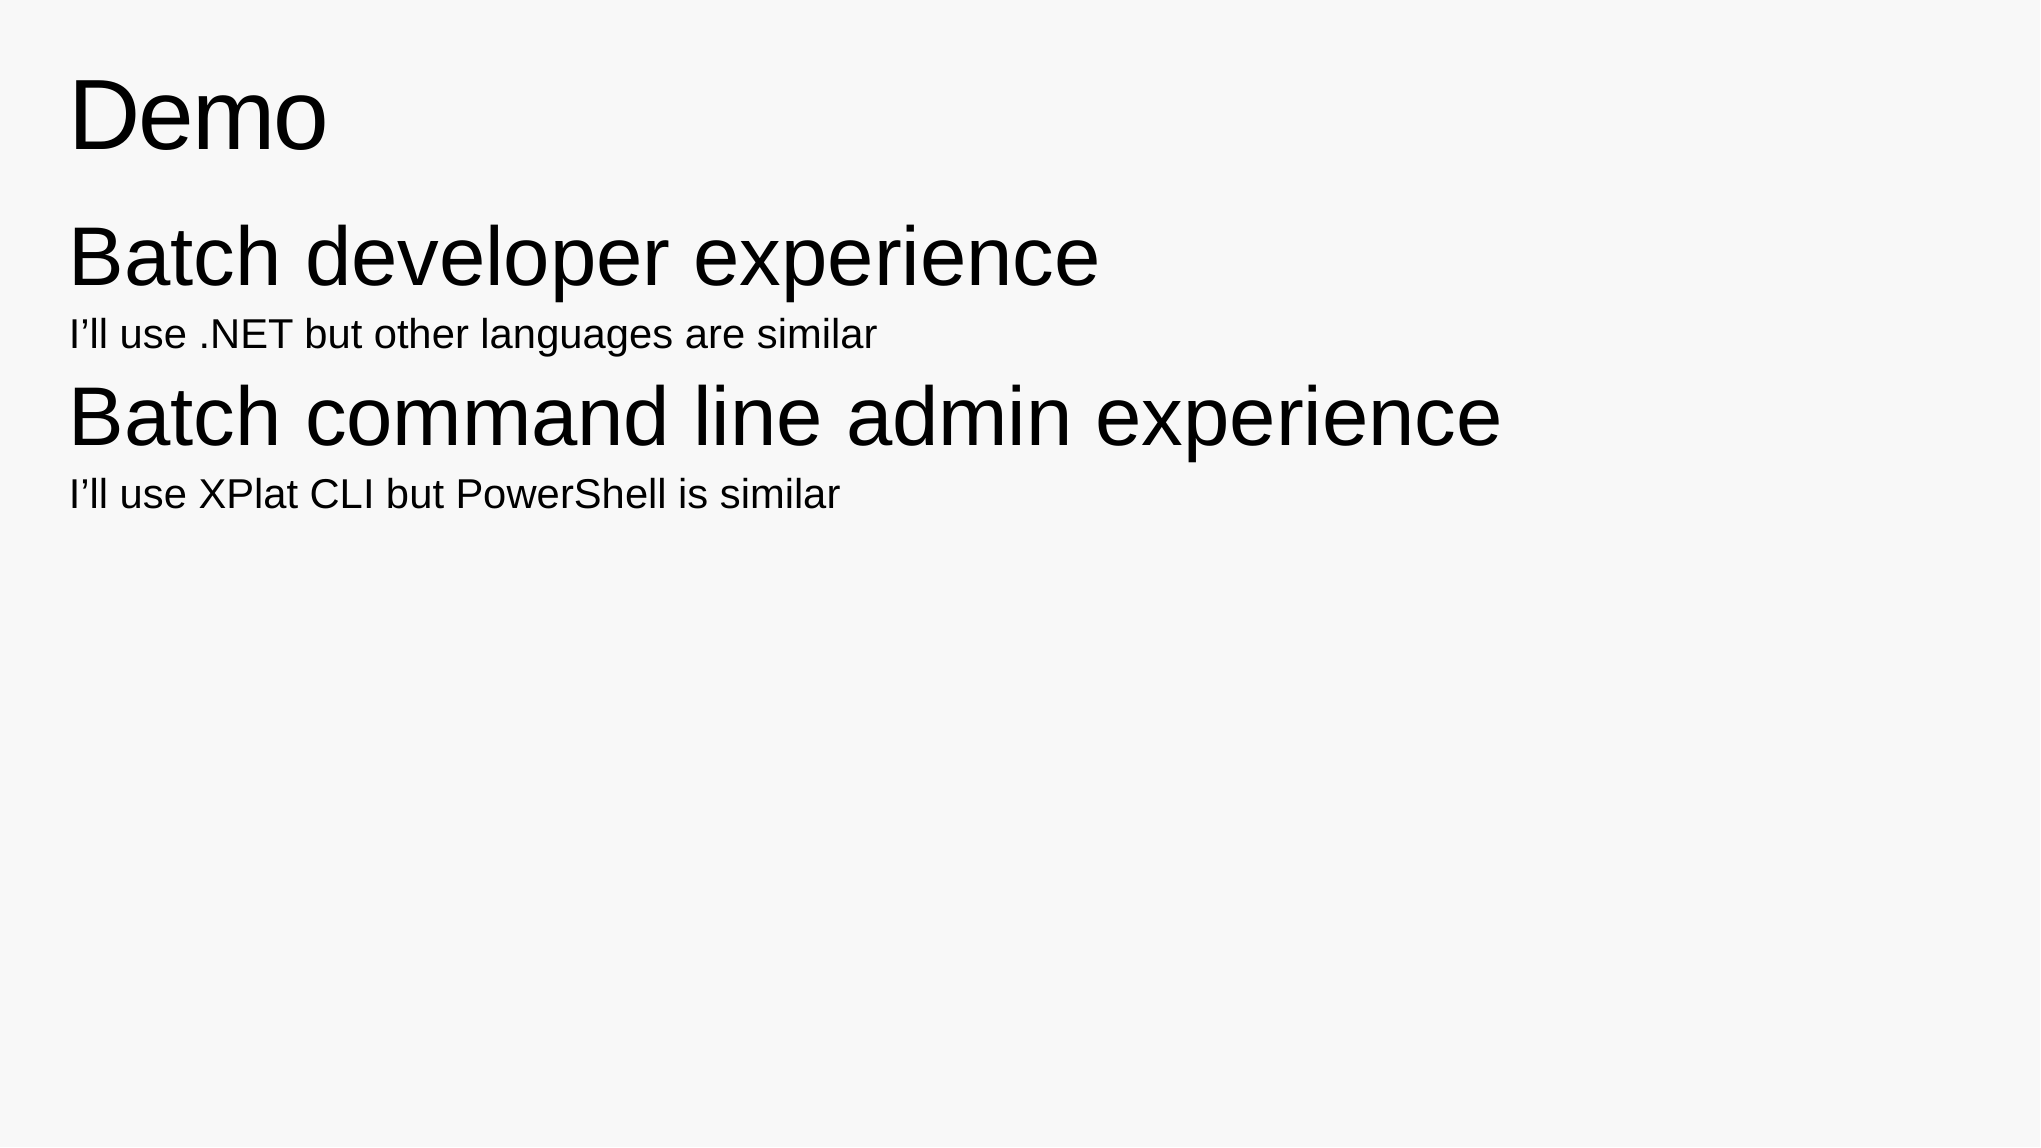

# Demo
Batch developer experience
I’ll use .NET but other languages are similar
Batch command line admin experience
I’ll use XPlat CLI but PowerShell is similar